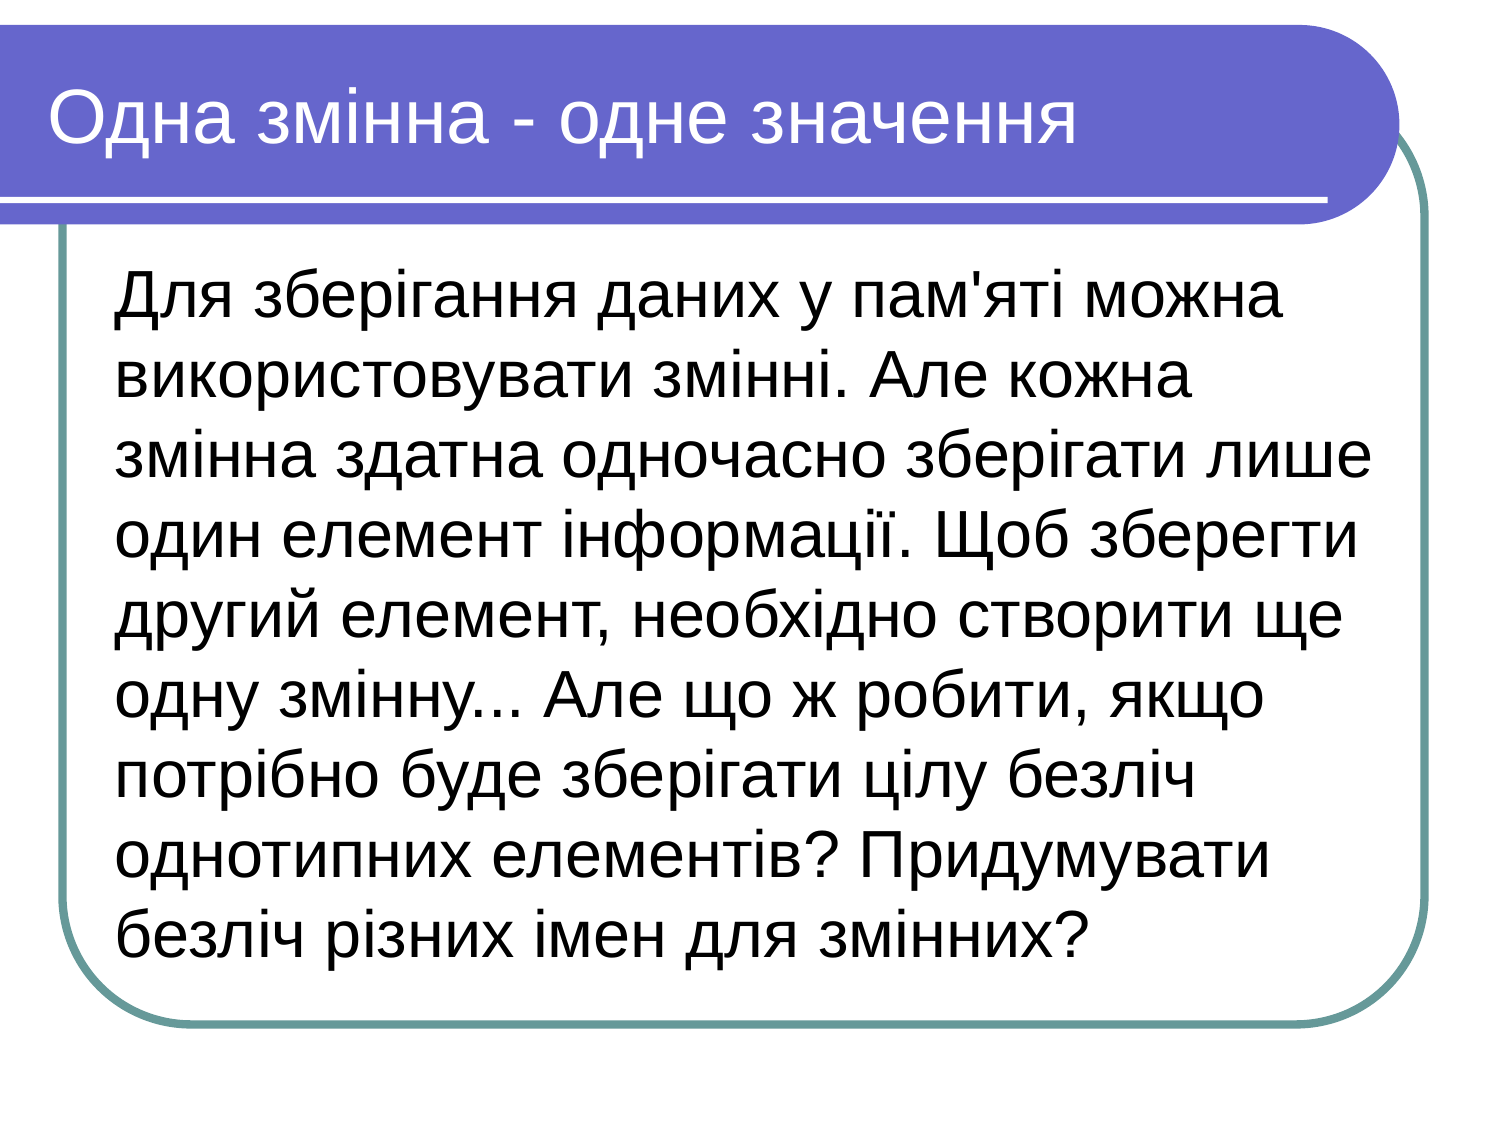

Одна змінна - одне значення
Для зберігання даних у пам'яті можна використовувати змінні. Але кожна змінна здатна одночасно зберігати лише один елемент інформації. Щоб зберегти другий елемент, необхідно створити ще одну змінну... Але що ж робити, якщо потрібно буде зберігати цілу безліч однотипних елементів? Придумувати безліч різних імен для змінних?